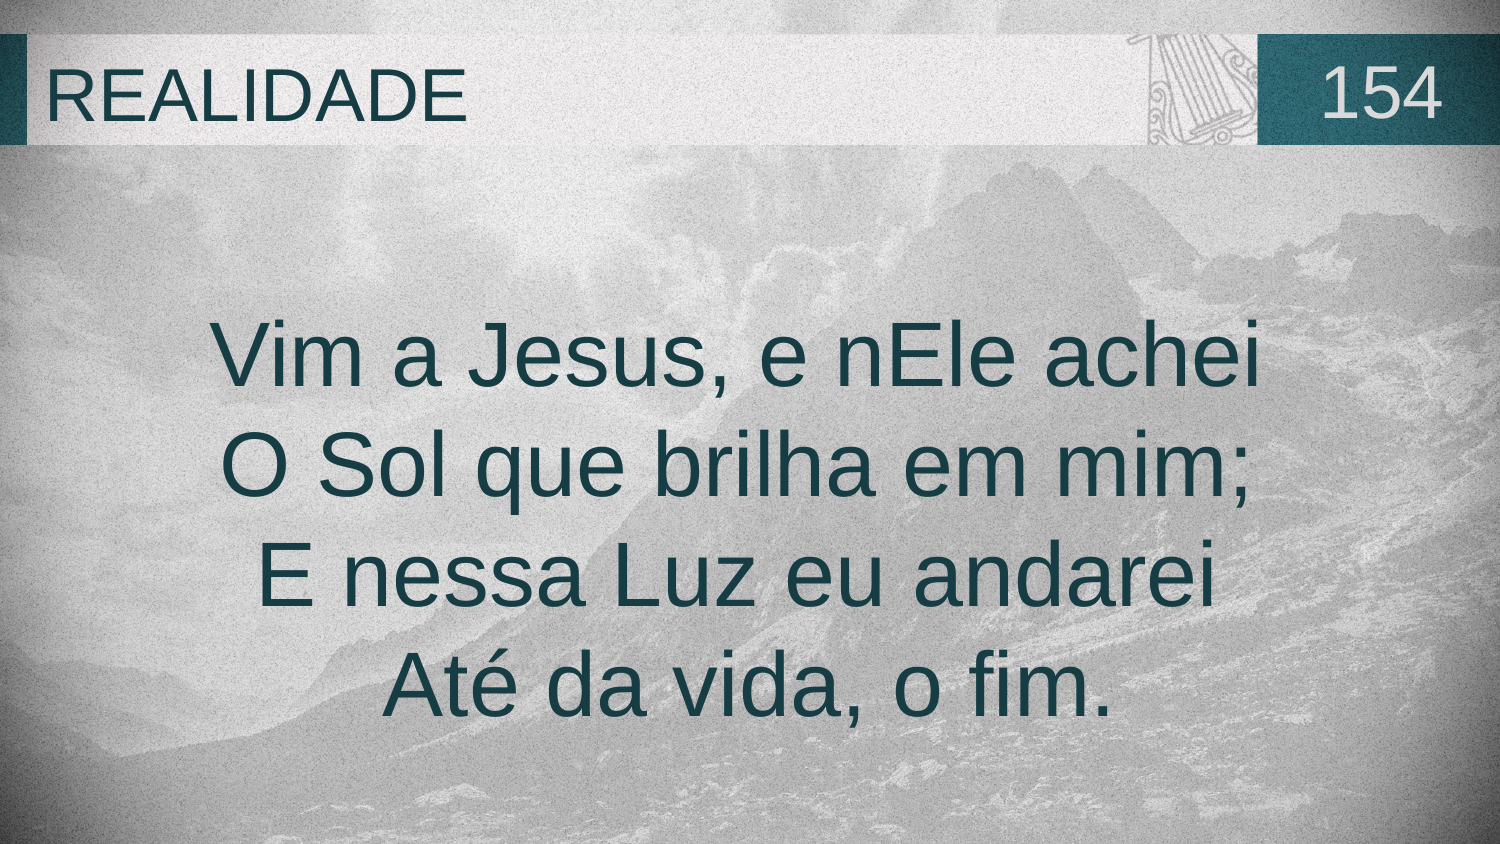

# REALIDADE
154
Vim a Jesus, e nEle achei
O Sol que brilha em mim;
E nessa Luz eu andarei
Até da vida, o fim.